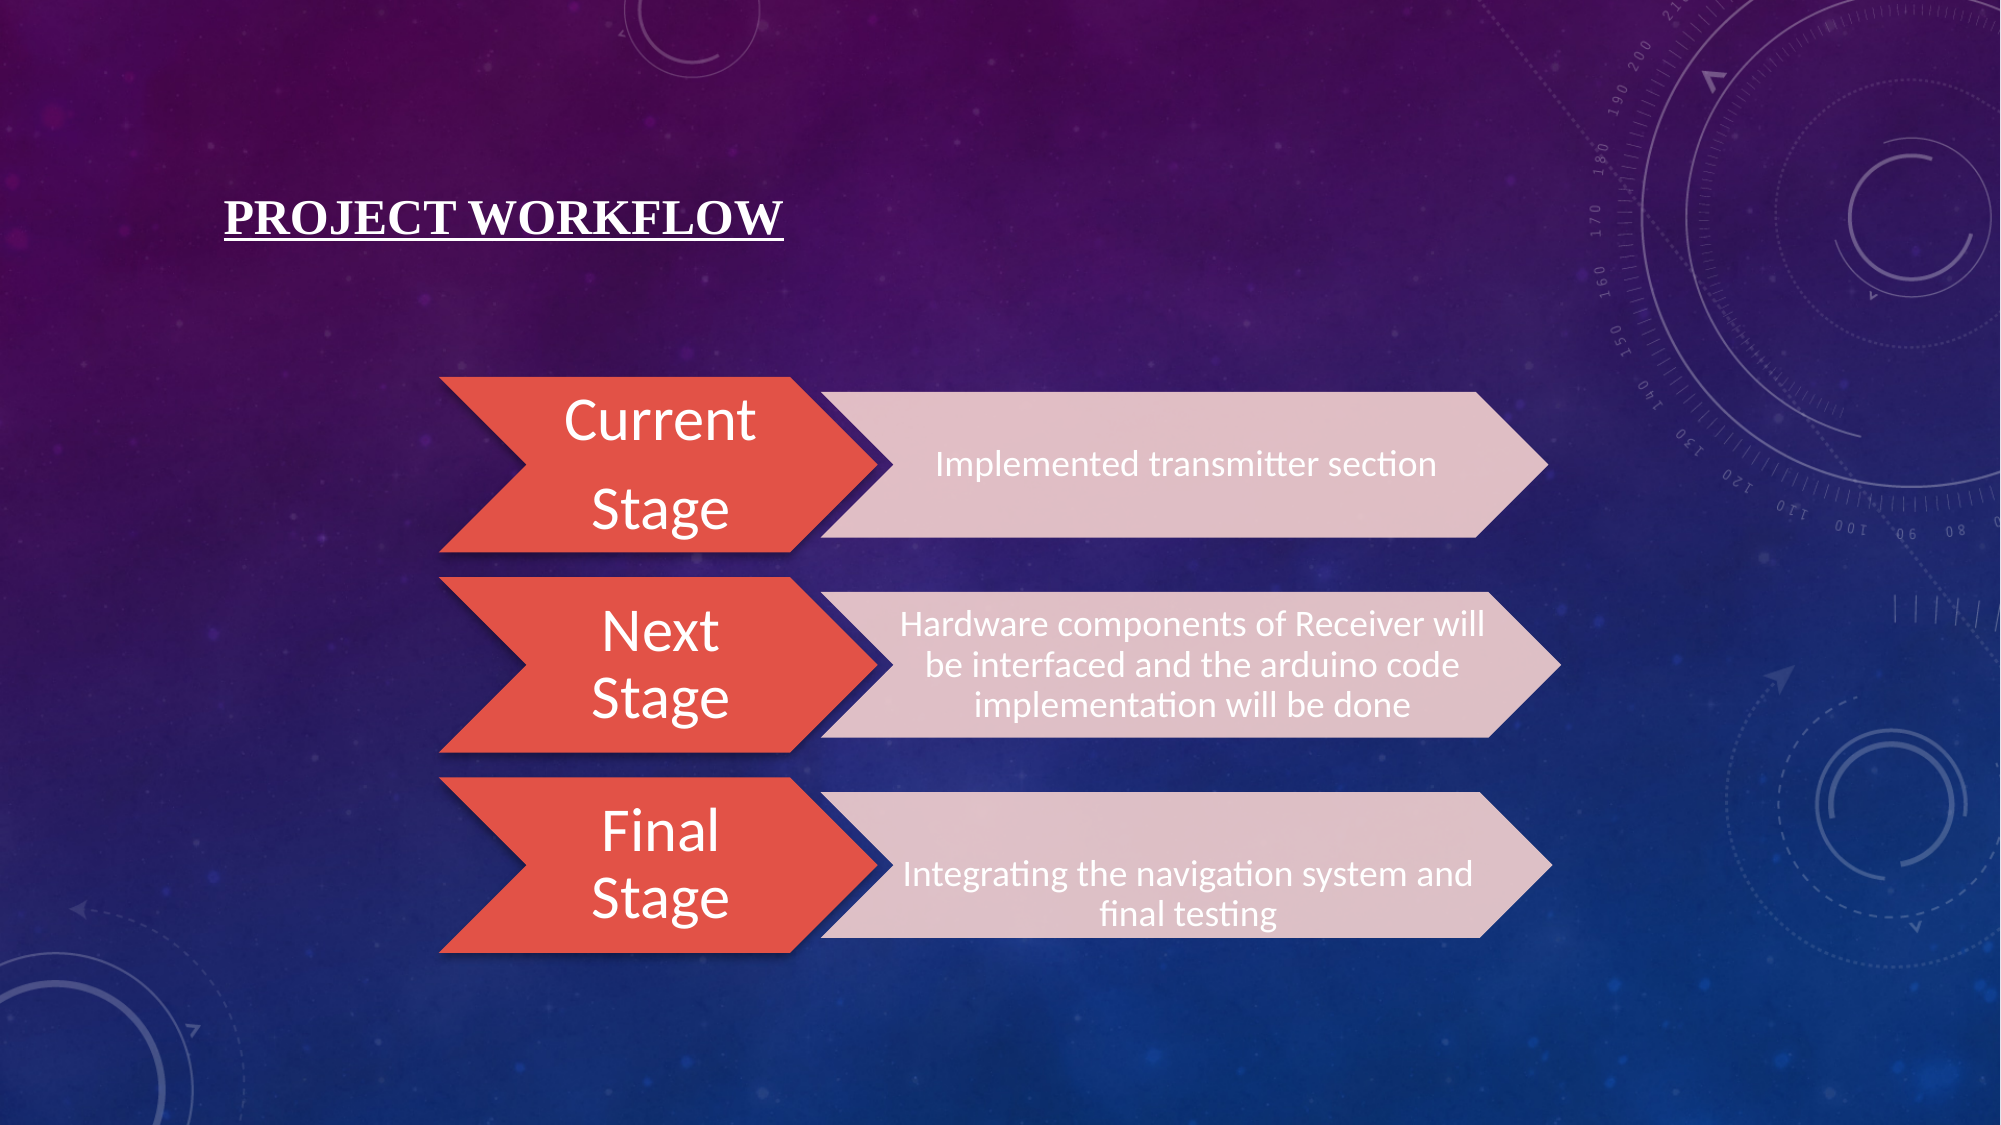

Project Workflow
Current
Stage
Implemented transmitter section
Next Stage
Hardware components of Receiver will be interfaced and the arduino code implementation will be done
Final Stage

Integrating the navigation system and final testing